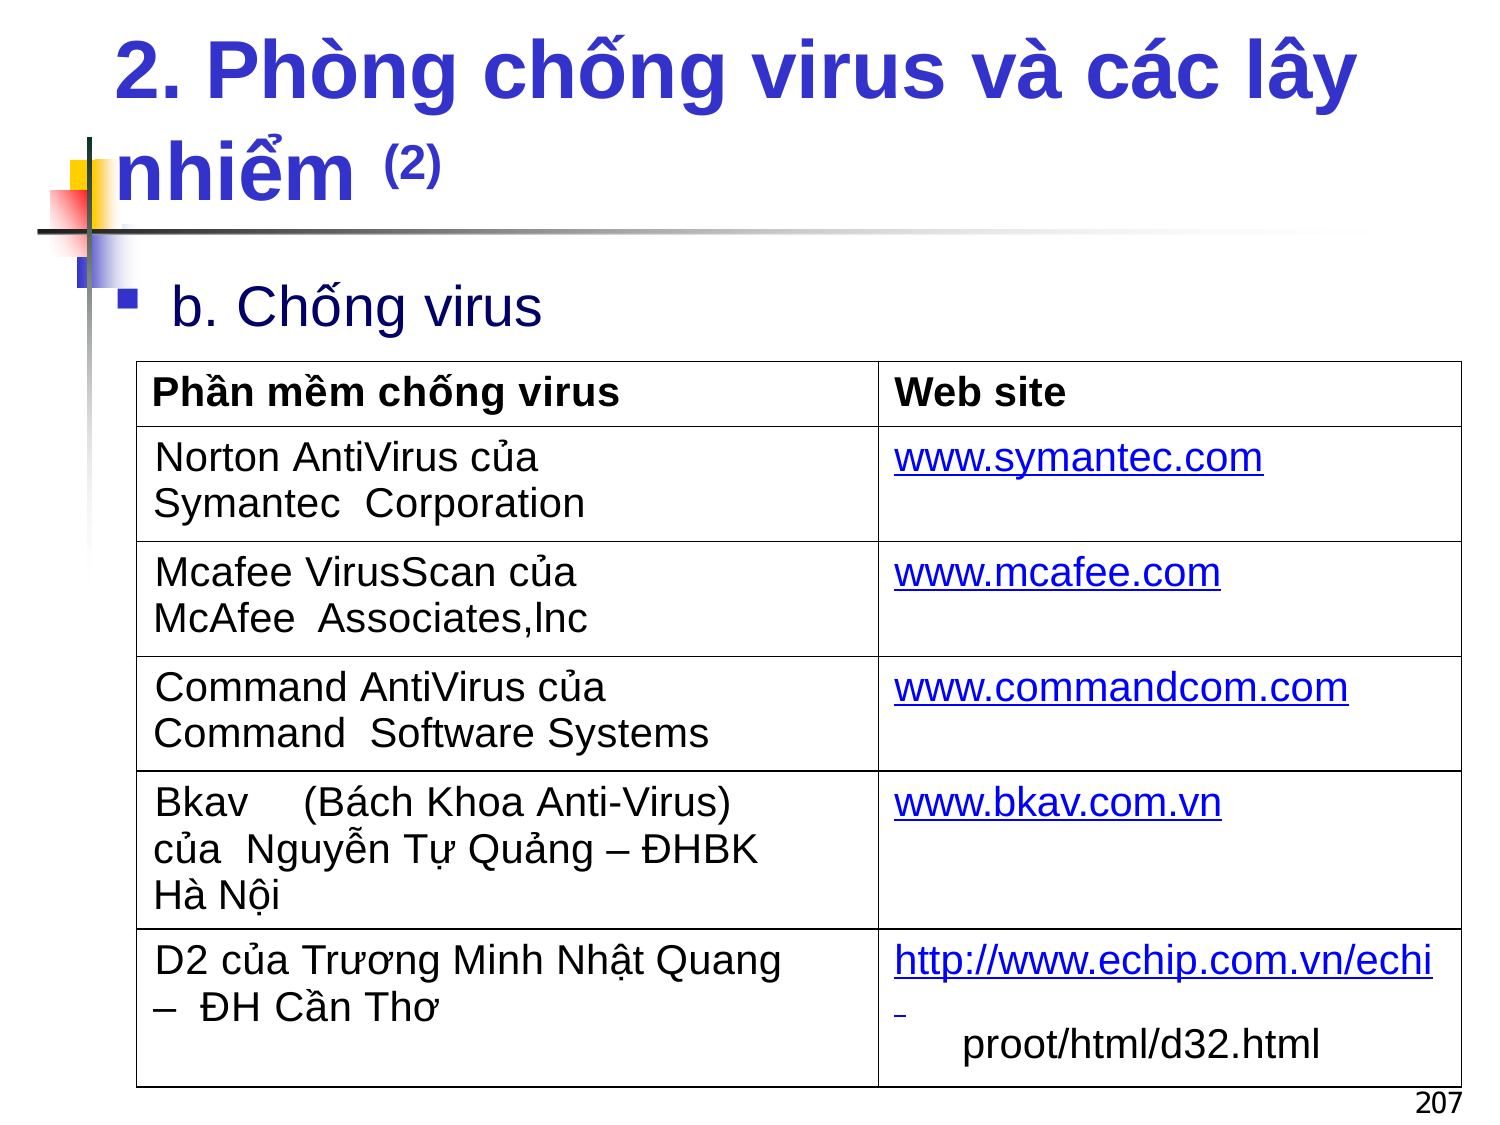

# 2. Phòng chống virus và các lây  nhiểm (2)
b. Chống virus
| Phần mềm chống virus | Web site |
| --- | --- |
| Norton AntiVirus của Symantec Corporation | www.symantec.com |
| Mcafee VirusScan của McAfee Associates,lnc | www.mcafee.com |
| Command AntiVirus của Command Software Systems | www.commandcom.com |
| Bkav (Bách Khoa Anti-Virus) của Nguyễn Tự Quảng – ĐHBK Hà Nội | www.bkav.com.vn |
| D2 của Trương Minh Nhật Quang – ĐH Cần Thơ | http://www.echip.com.vn/echi proot/html/d32.html |
207